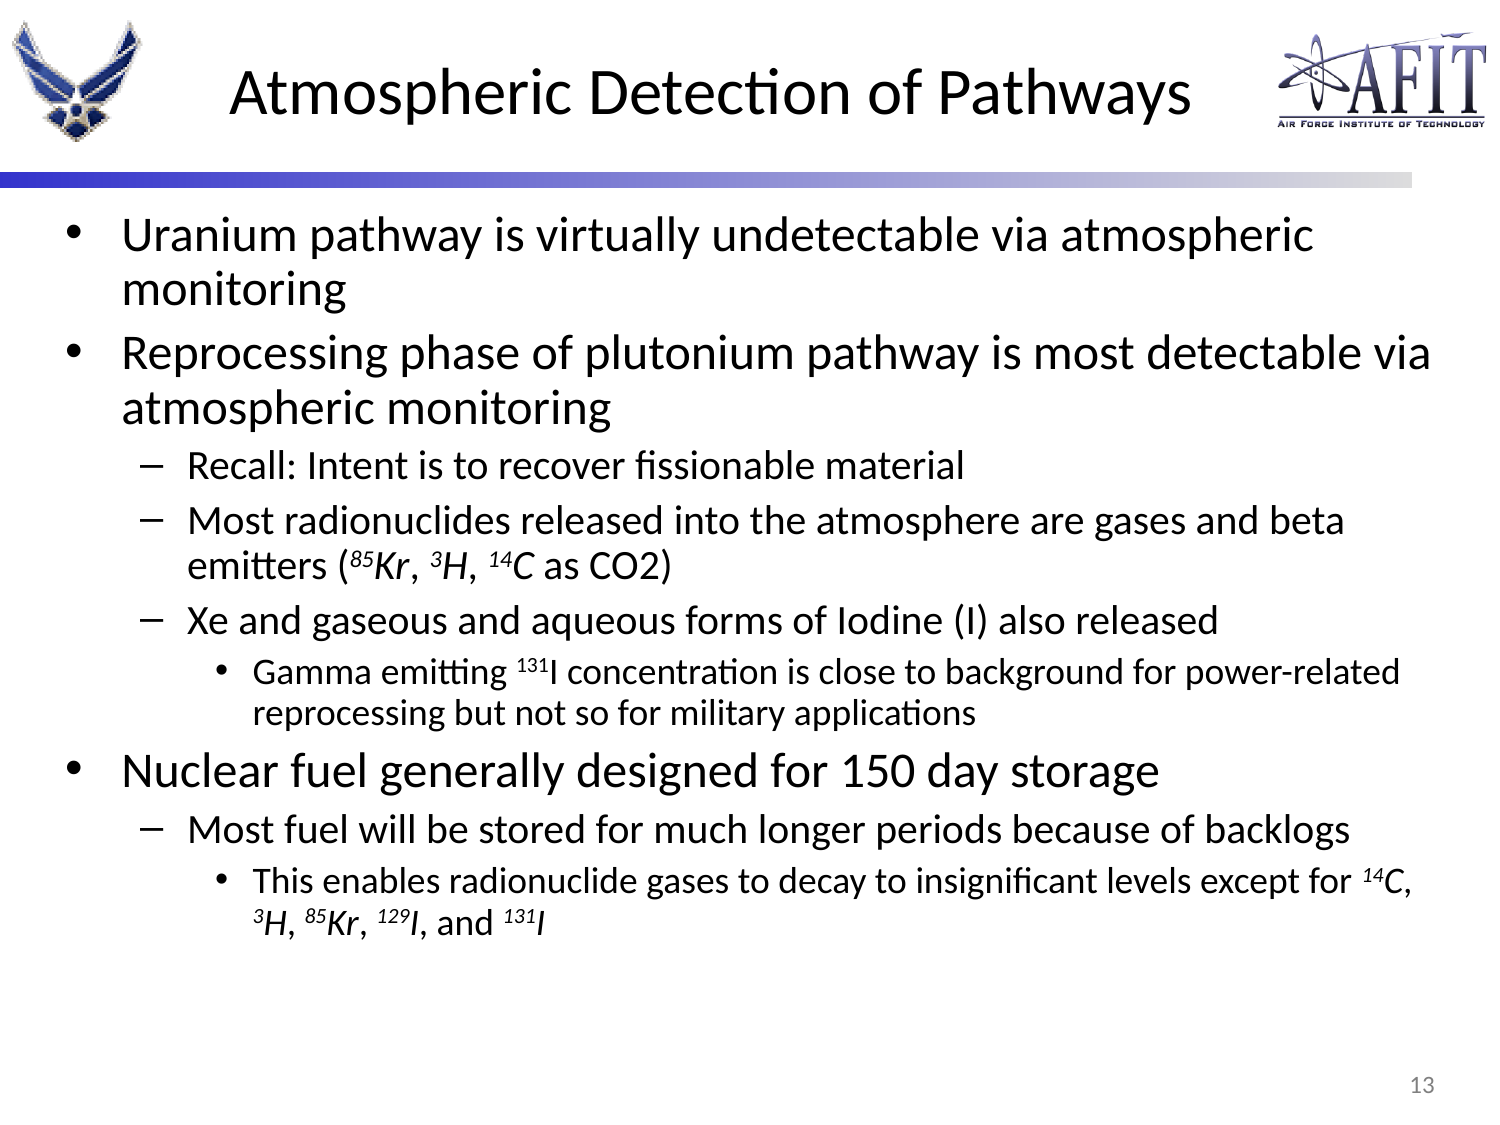

# Atmospheric Detection of Pathways
Uranium pathway is virtually undetectable via atmospheric monitoring
Reprocessing phase of plutonium pathway is most detectable via atmospheric monitoring
Recall: Intent is to recover fissionable material
Most radionuclides released into the atmosphere are gases and beta emitters (85Kr, 3H, 14C as CO2)
Xe and gaseous and aqueous forms of Iodine (I) also released
Gamma emitting 131I concentration is close to background for power-related reprocessing but not so for military applications
Nuclear fuel generally designed for 150 day storage
Most fuel will be stored for much longer periods because of backlogs
This enables radionuclide gases to decay to insignificant levels except for 14C, 3H, 85Kr, 129I, and 131I
13